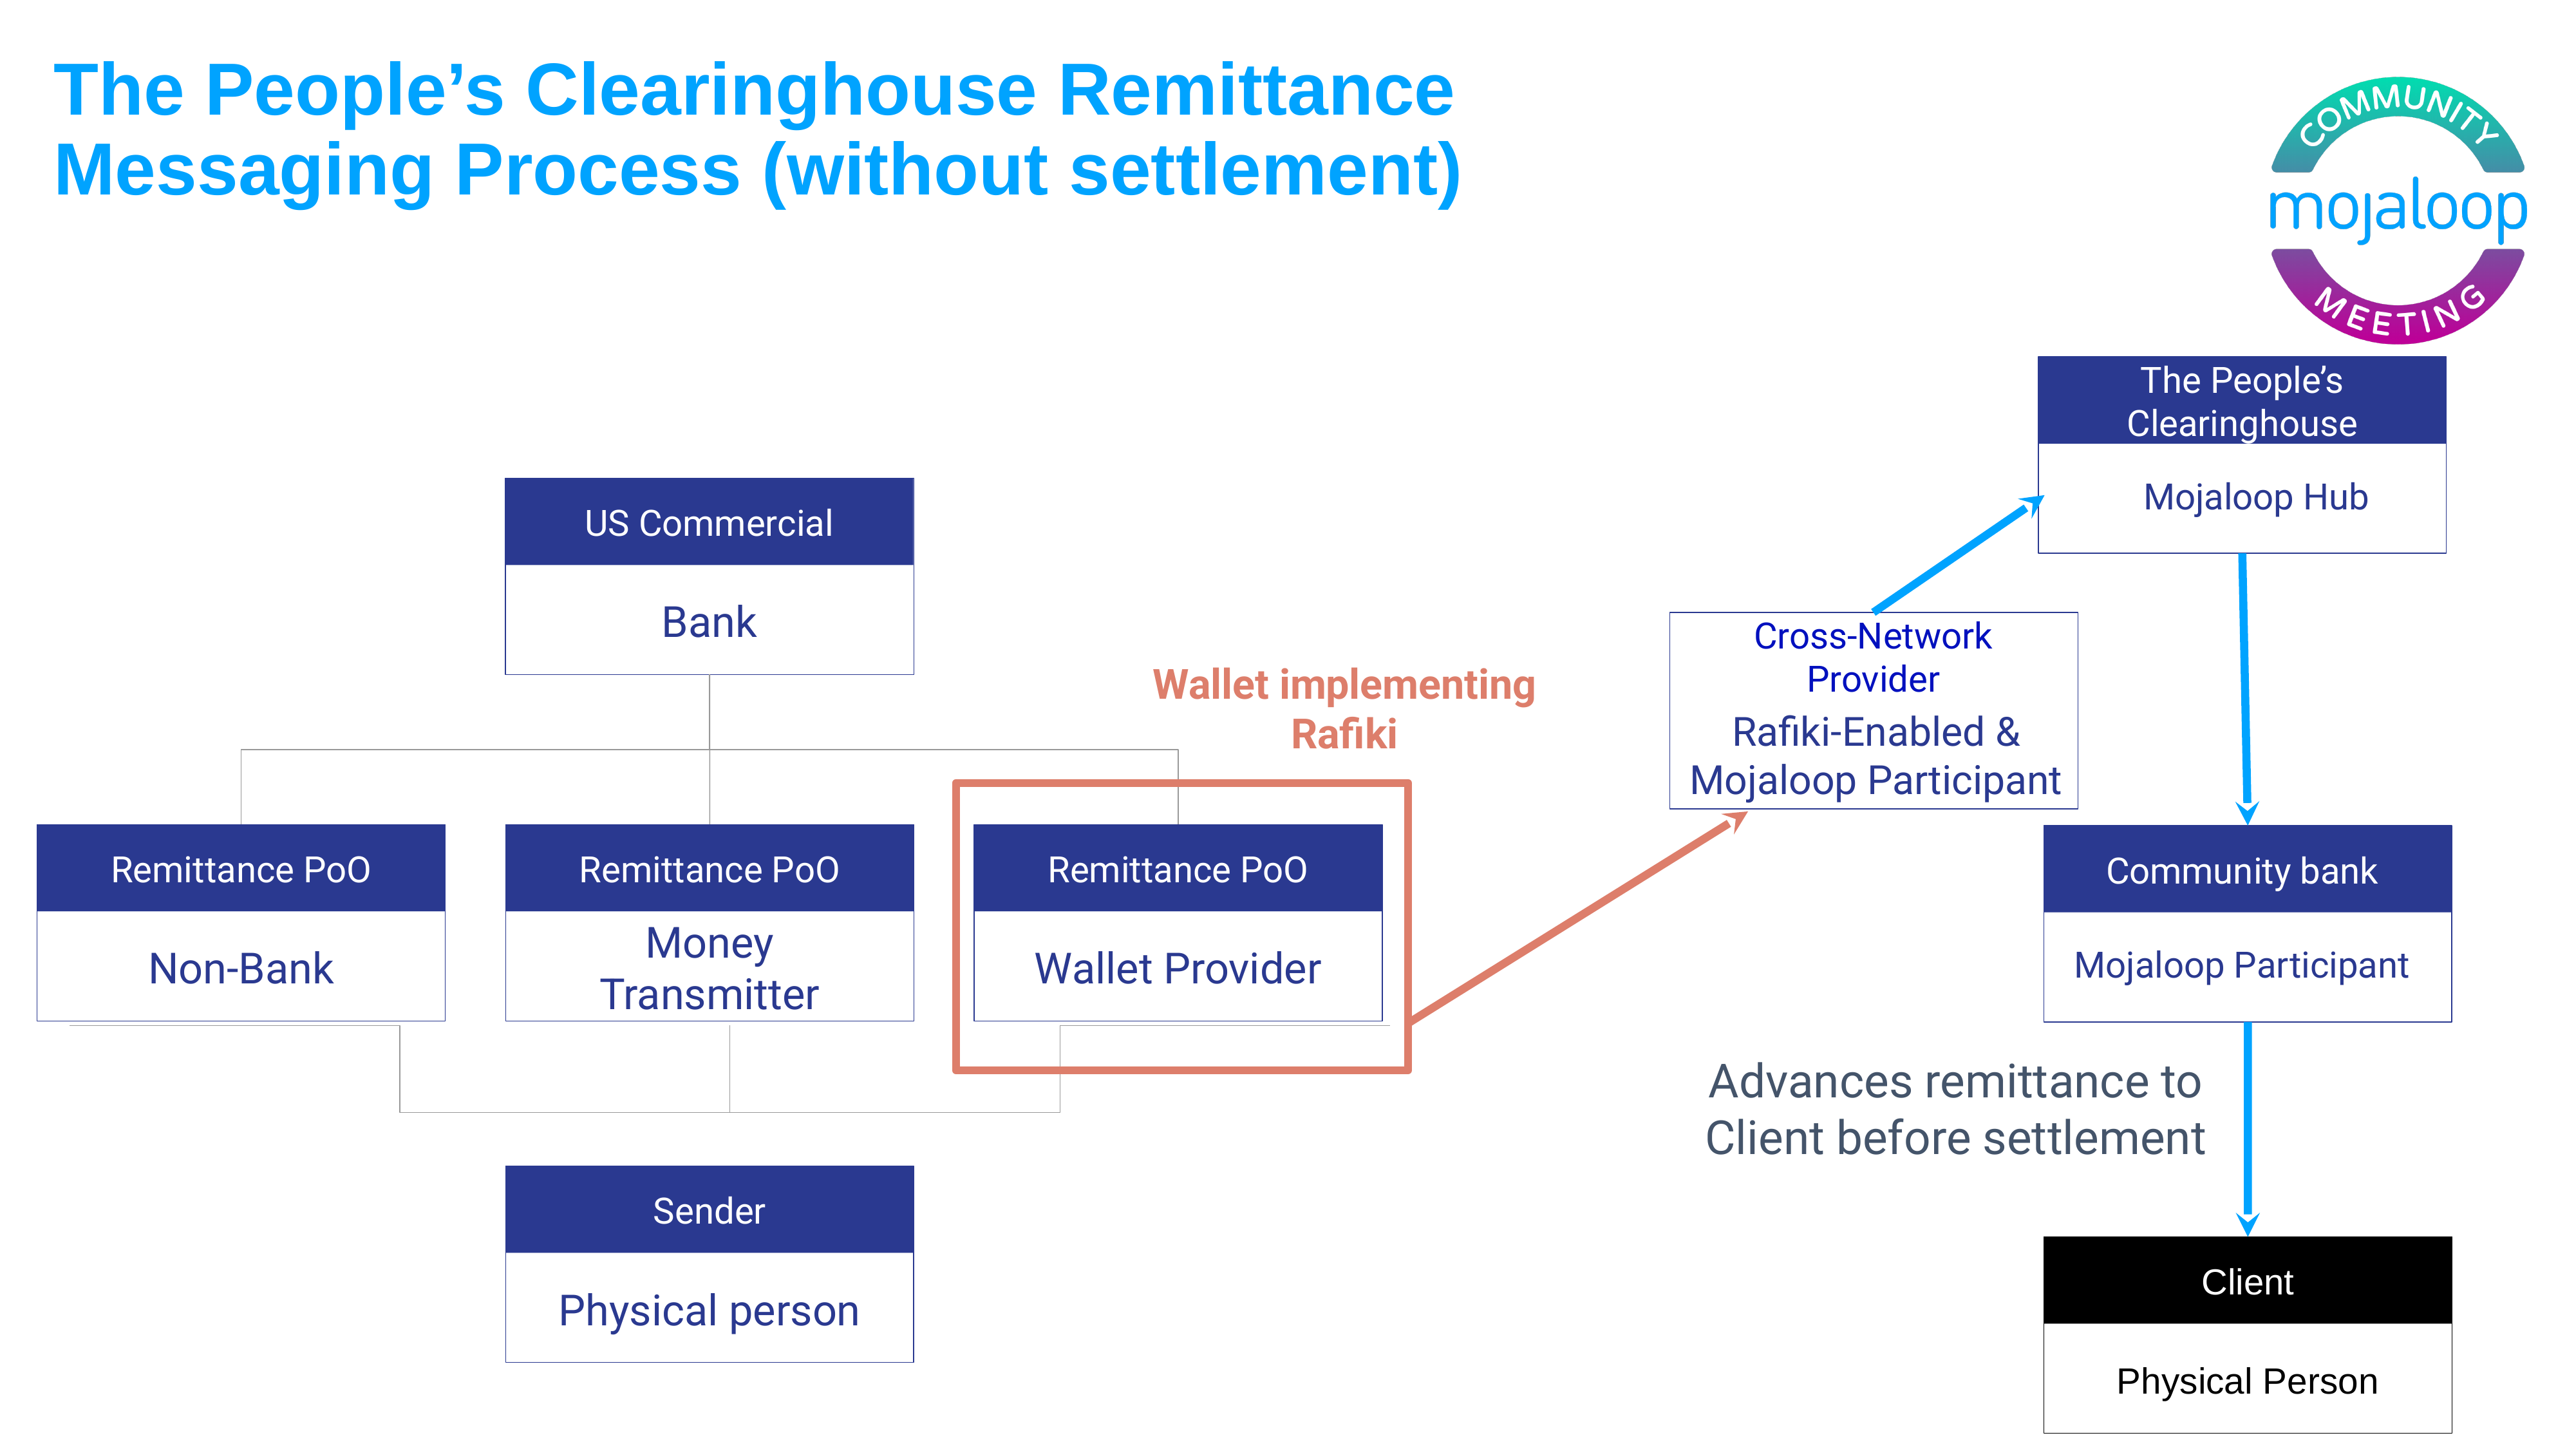

# The People’s Clearinghouse Remittance Messaging Process (without settlement)

The People’s Clearinghouse
Mojaloop Hub

US Commercial
Bank

Cross-Network Provider
Wallet implementing Rafiki
Rafiki-Enabled & Mojaloop Participant

Remittance PoO
Remittance PoO
Remittance PoO
Community bank
Mojaloop Participant
Non-Bank
Money Transmitter
Wallet Provider
Advances remittance to Client before settlement

Sender

Client
Physical person
Physical Person